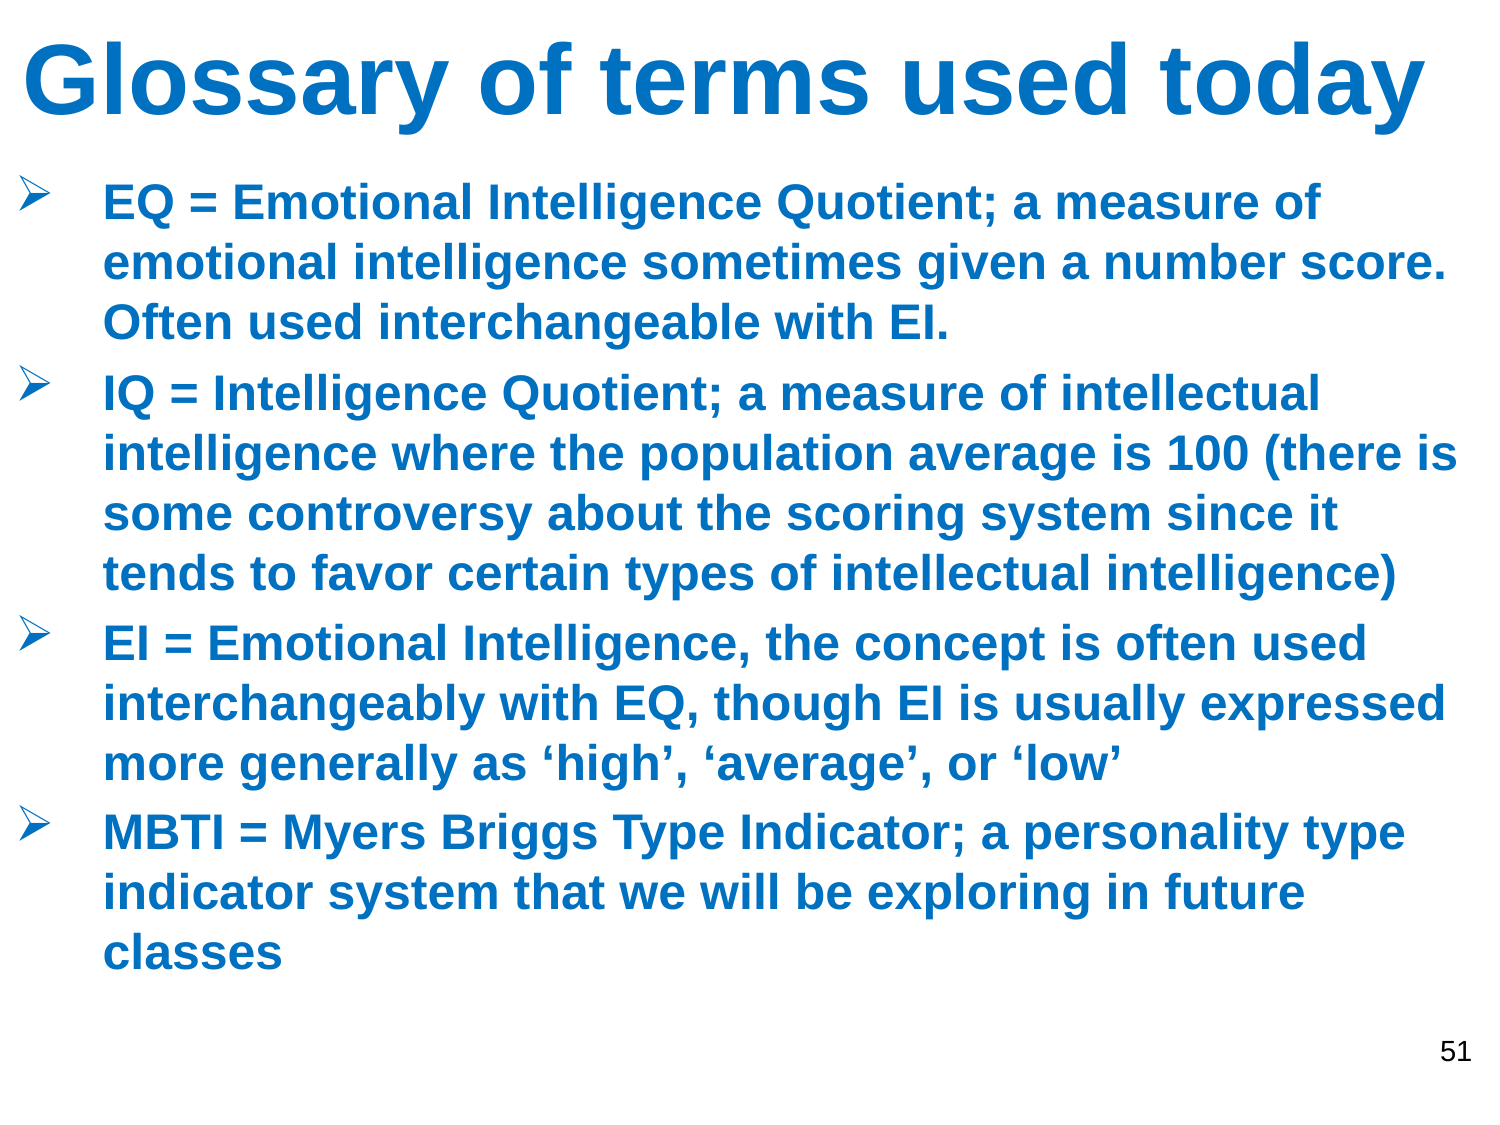

# Glossary of terms used today
EQ = Emotional Intelligence Quotient; a measure of emotional intelligence sometimes given a number score. Often used interchangeable with EI.
IQ = Intelligence Quotient; a measure of intellectual intelligence where the population average is 100 (there is some controversy about the scoring system since it tends to favor certain types of intellectual intelligence)
EI = Emotional Intelligence, the concept is often used interchangeably with EQ, though EI is usually expressed more generally as ‘high’, ‘average’, or ‘low’
MBTI = Myers Briggs Type Indicator; a personality type indicator system that we will be exploring in future classes

51